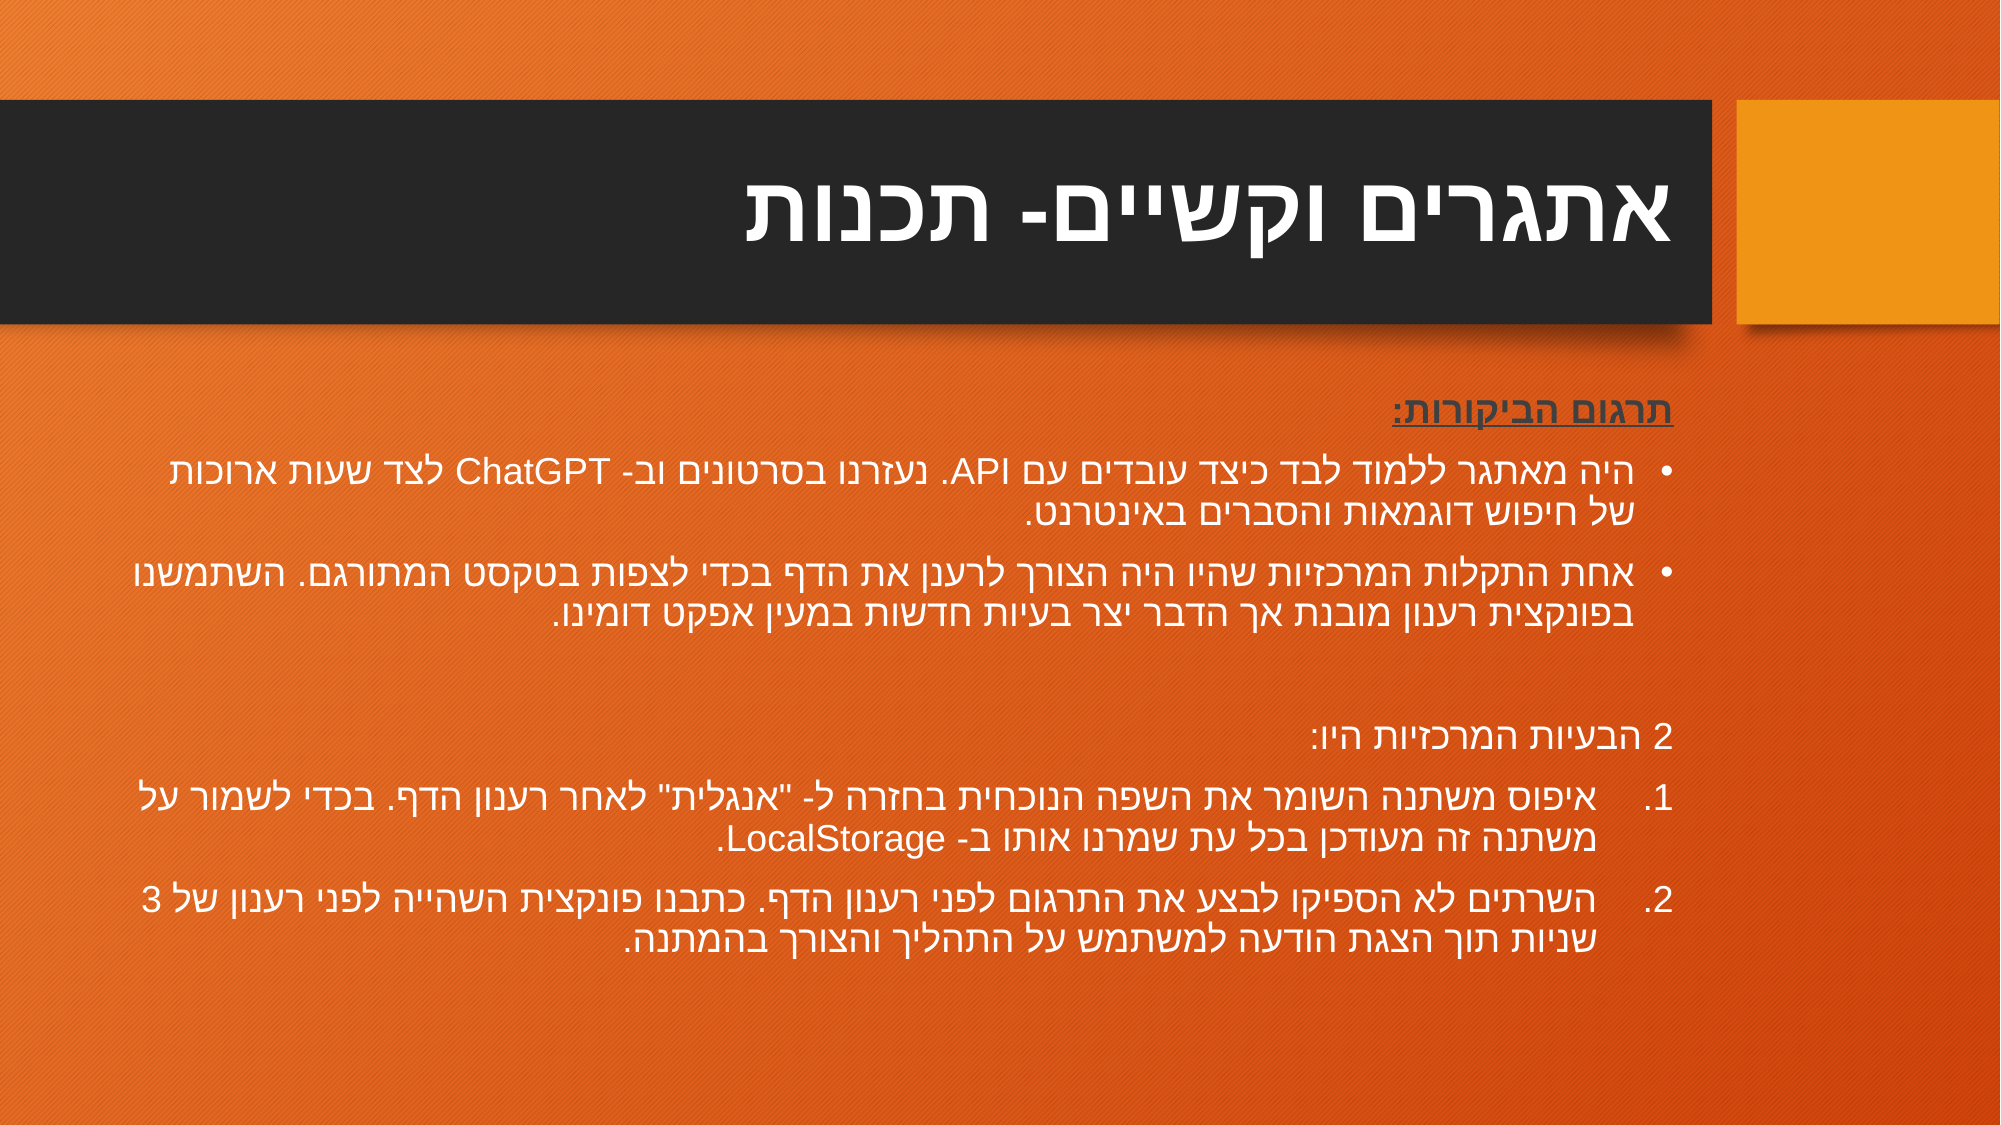

# אתגרים וקשיים- תכנות
תרגום הביקורות:
היה מאתגר ללמוד לבד כיצד עובדים עם API. נעזרנו בסרטונים וב- ChatGPT לצד שעות ארוכות של חיפוש דוגמאות והסברים באינטרנט.
אחת התקלות המרכזיות שהיו היה הצורך לרענן את הדף בכדי לצפות בטקסט המתורגם. השתמשנו בפונקצית רענון מובנת אך הדבר יצר בעיות חדשות במעין אפקט דומינו.

2 הבעיות המרכזיות היו:
איפוס משתנה השומר את השפה הנוכחית בחזרה ל- "אנגלית" לאחר רענון הדף. בכדי לשמור על משתנה זה מעודכן בכל עת שמרנו אותו ב- LocalStorage.
השרתים לא הספיקו לבצע את התרגום לפני רענון הדף. כתבנו פונקצית השהייה לפני רענון של 3 שניות תוך הצגת הודעה למשתמש על התהליך והצורך בהמתנה.